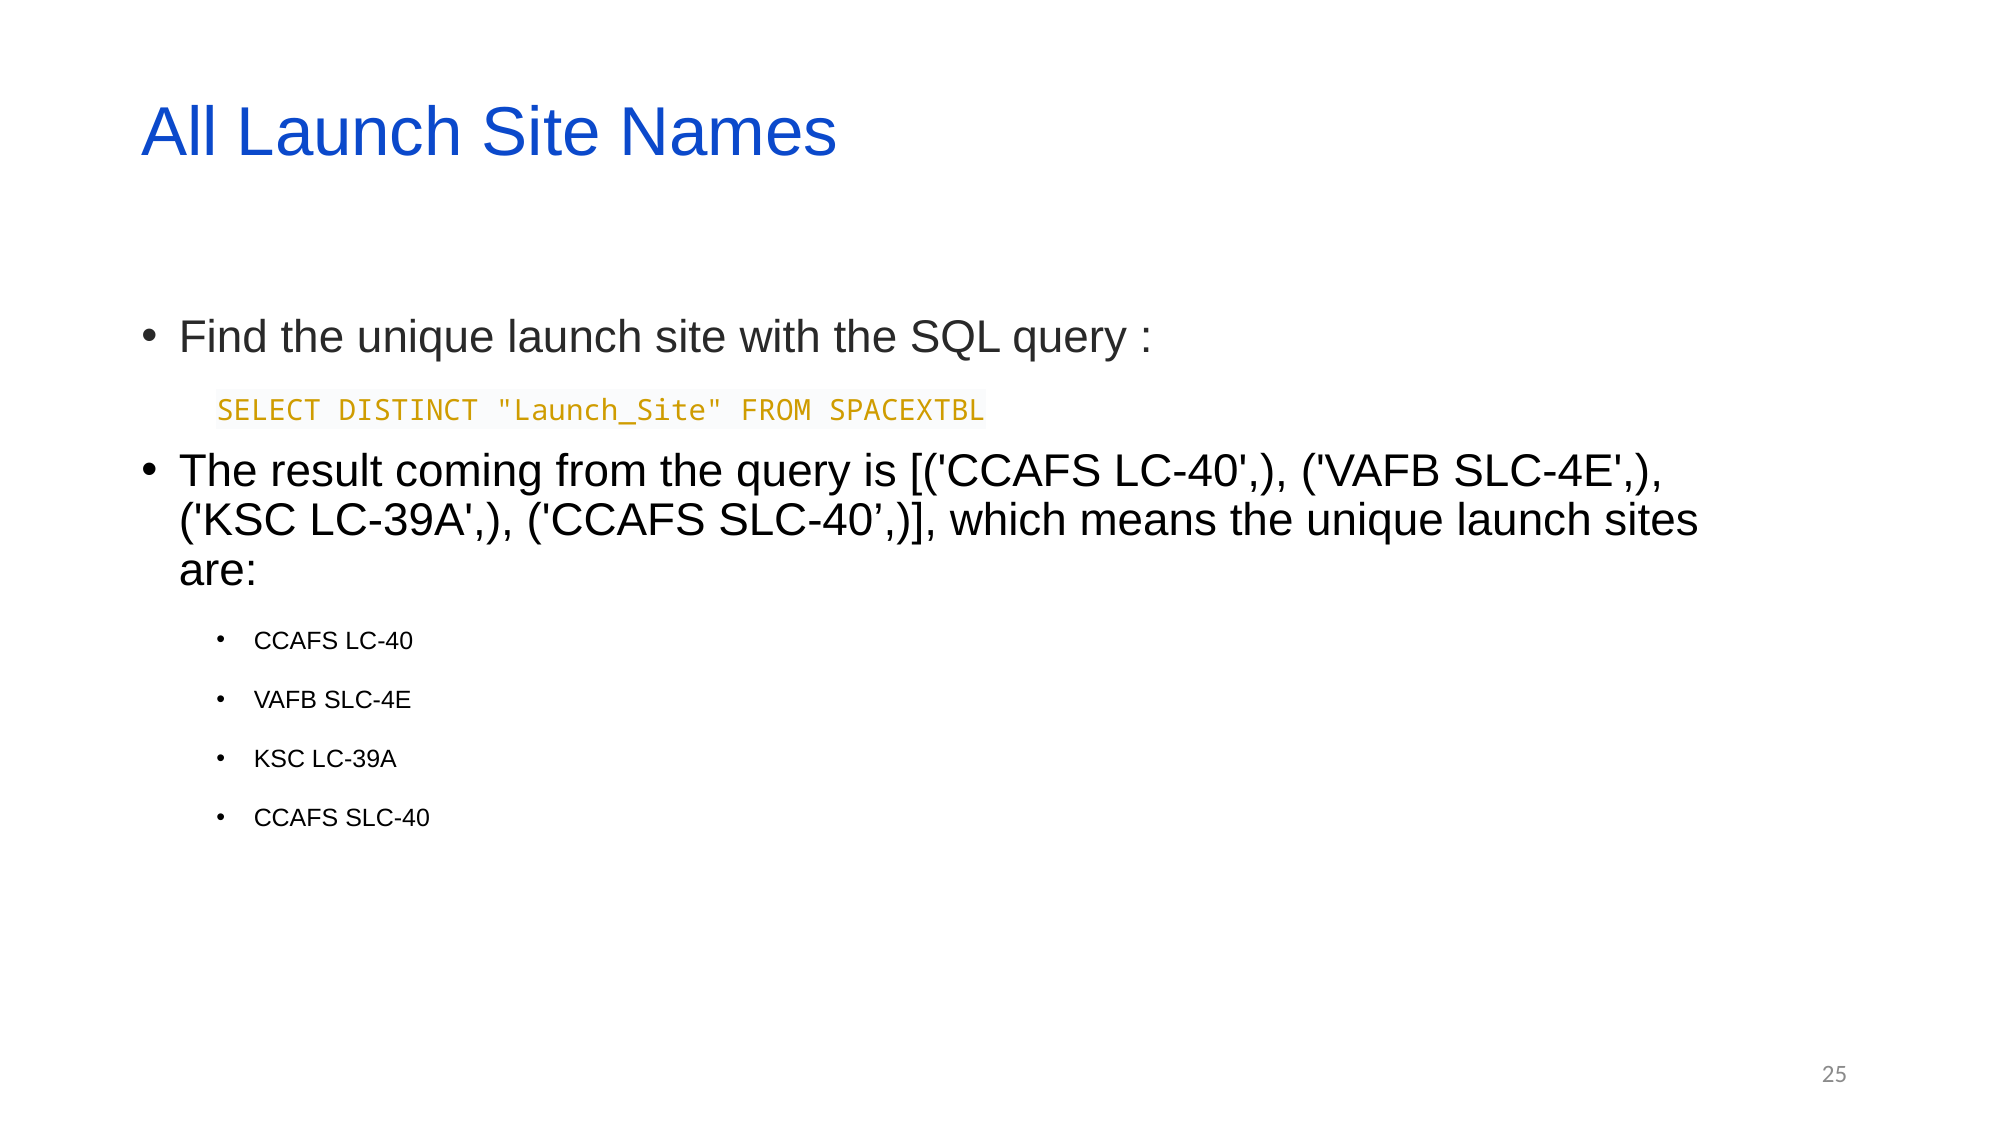

All Launch Site Names
Find the unique launch site with the SQL query :
SELECT DISTINCT "Launch_Site" FROM SPACEXTBL
The result coming from the query is [('CCAFS LC-40',), ('VAFB SLC-4E',), ('KSC LC-39A',), ('CCAFS SLC-40’,)], which means the unique launch sites are:
CCAFS LC-40
VAFB SLC-4E
KSC LC-39A
CCAFS SLC-40
25